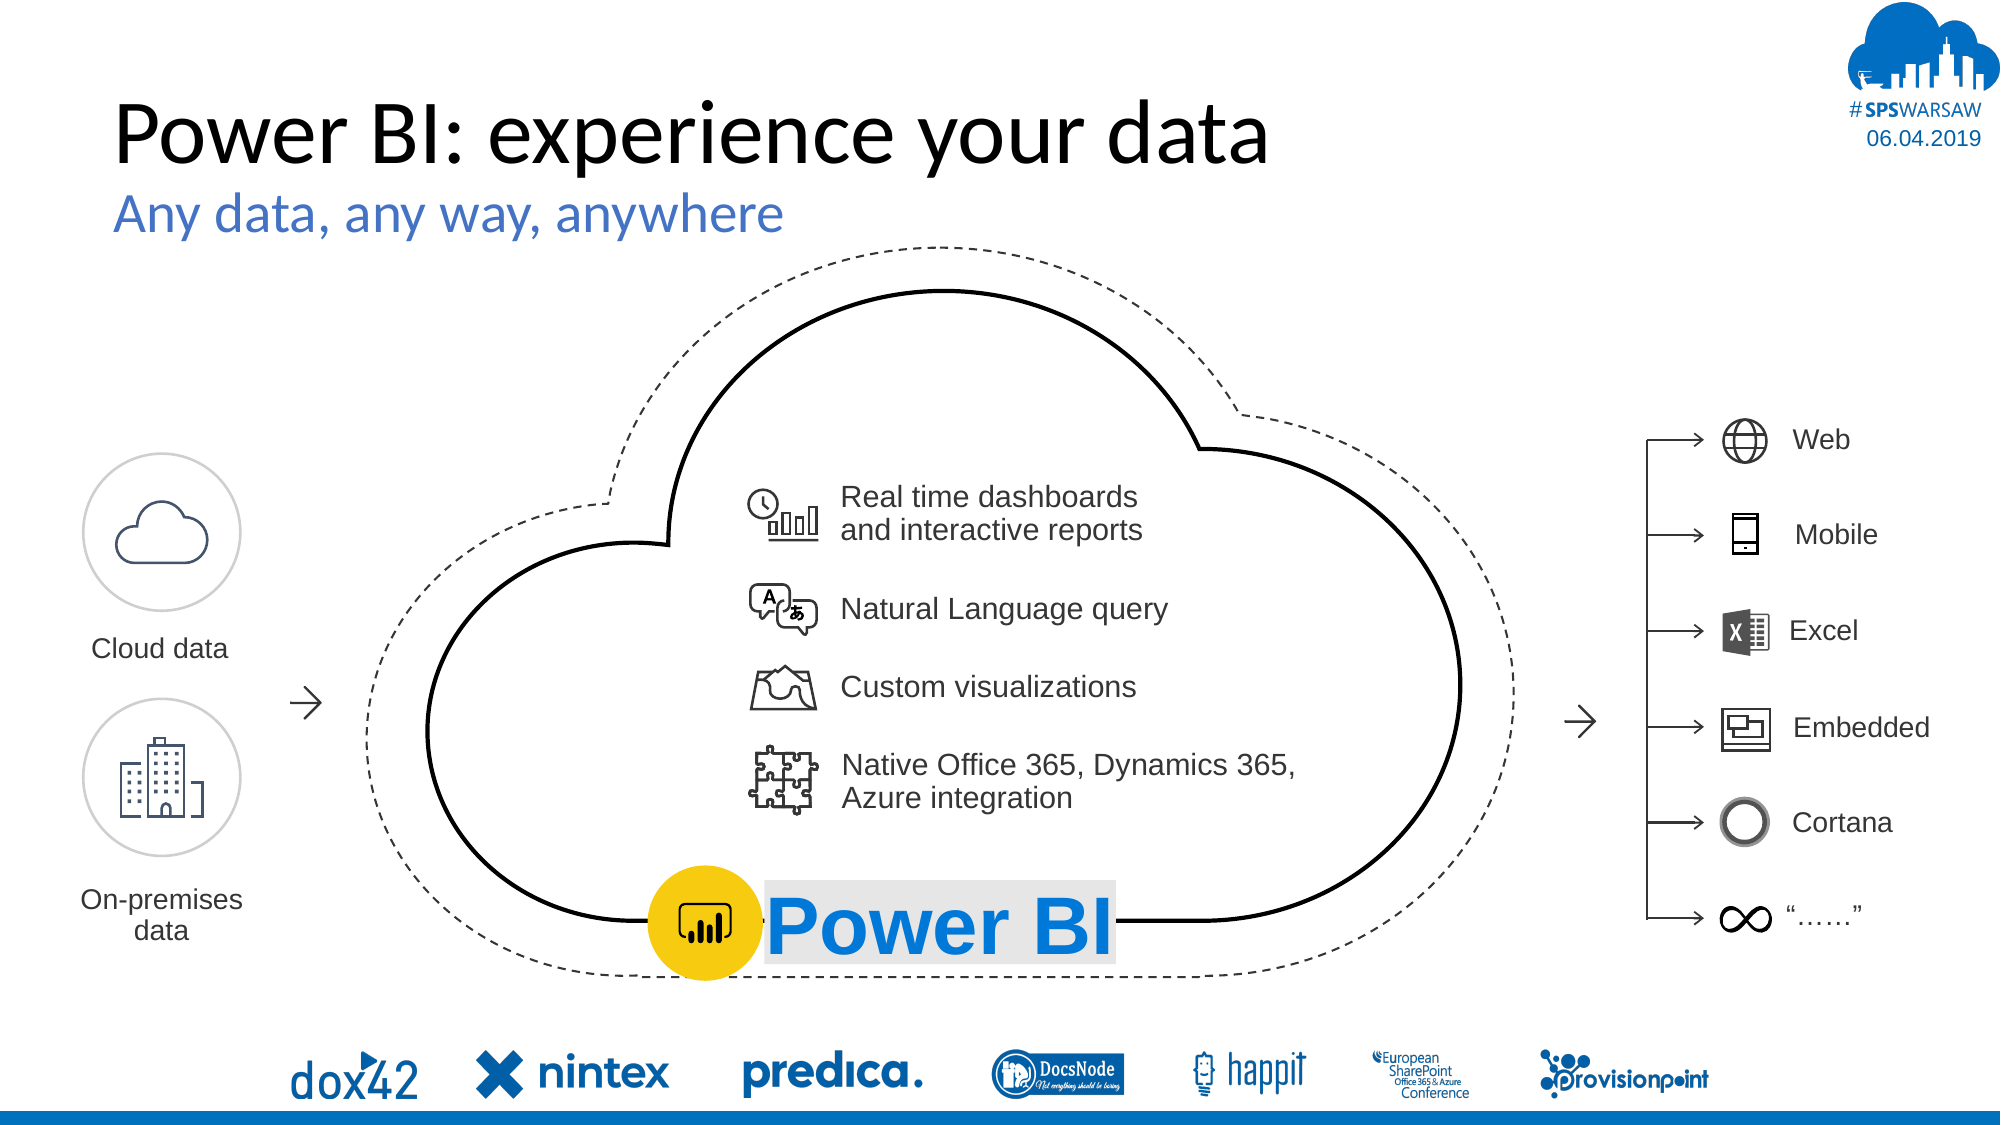

# Power BI: experience your data Any data, any way, anywhere

Power BI
Real time dashboards
and interactive reports

Natural Language query

Custom visualizations

Native Office 365, Dynamics 365, Azure integration
Web

Mobile

Excel

Embedded

Cortana

“……”

Cloud data

On-premises data